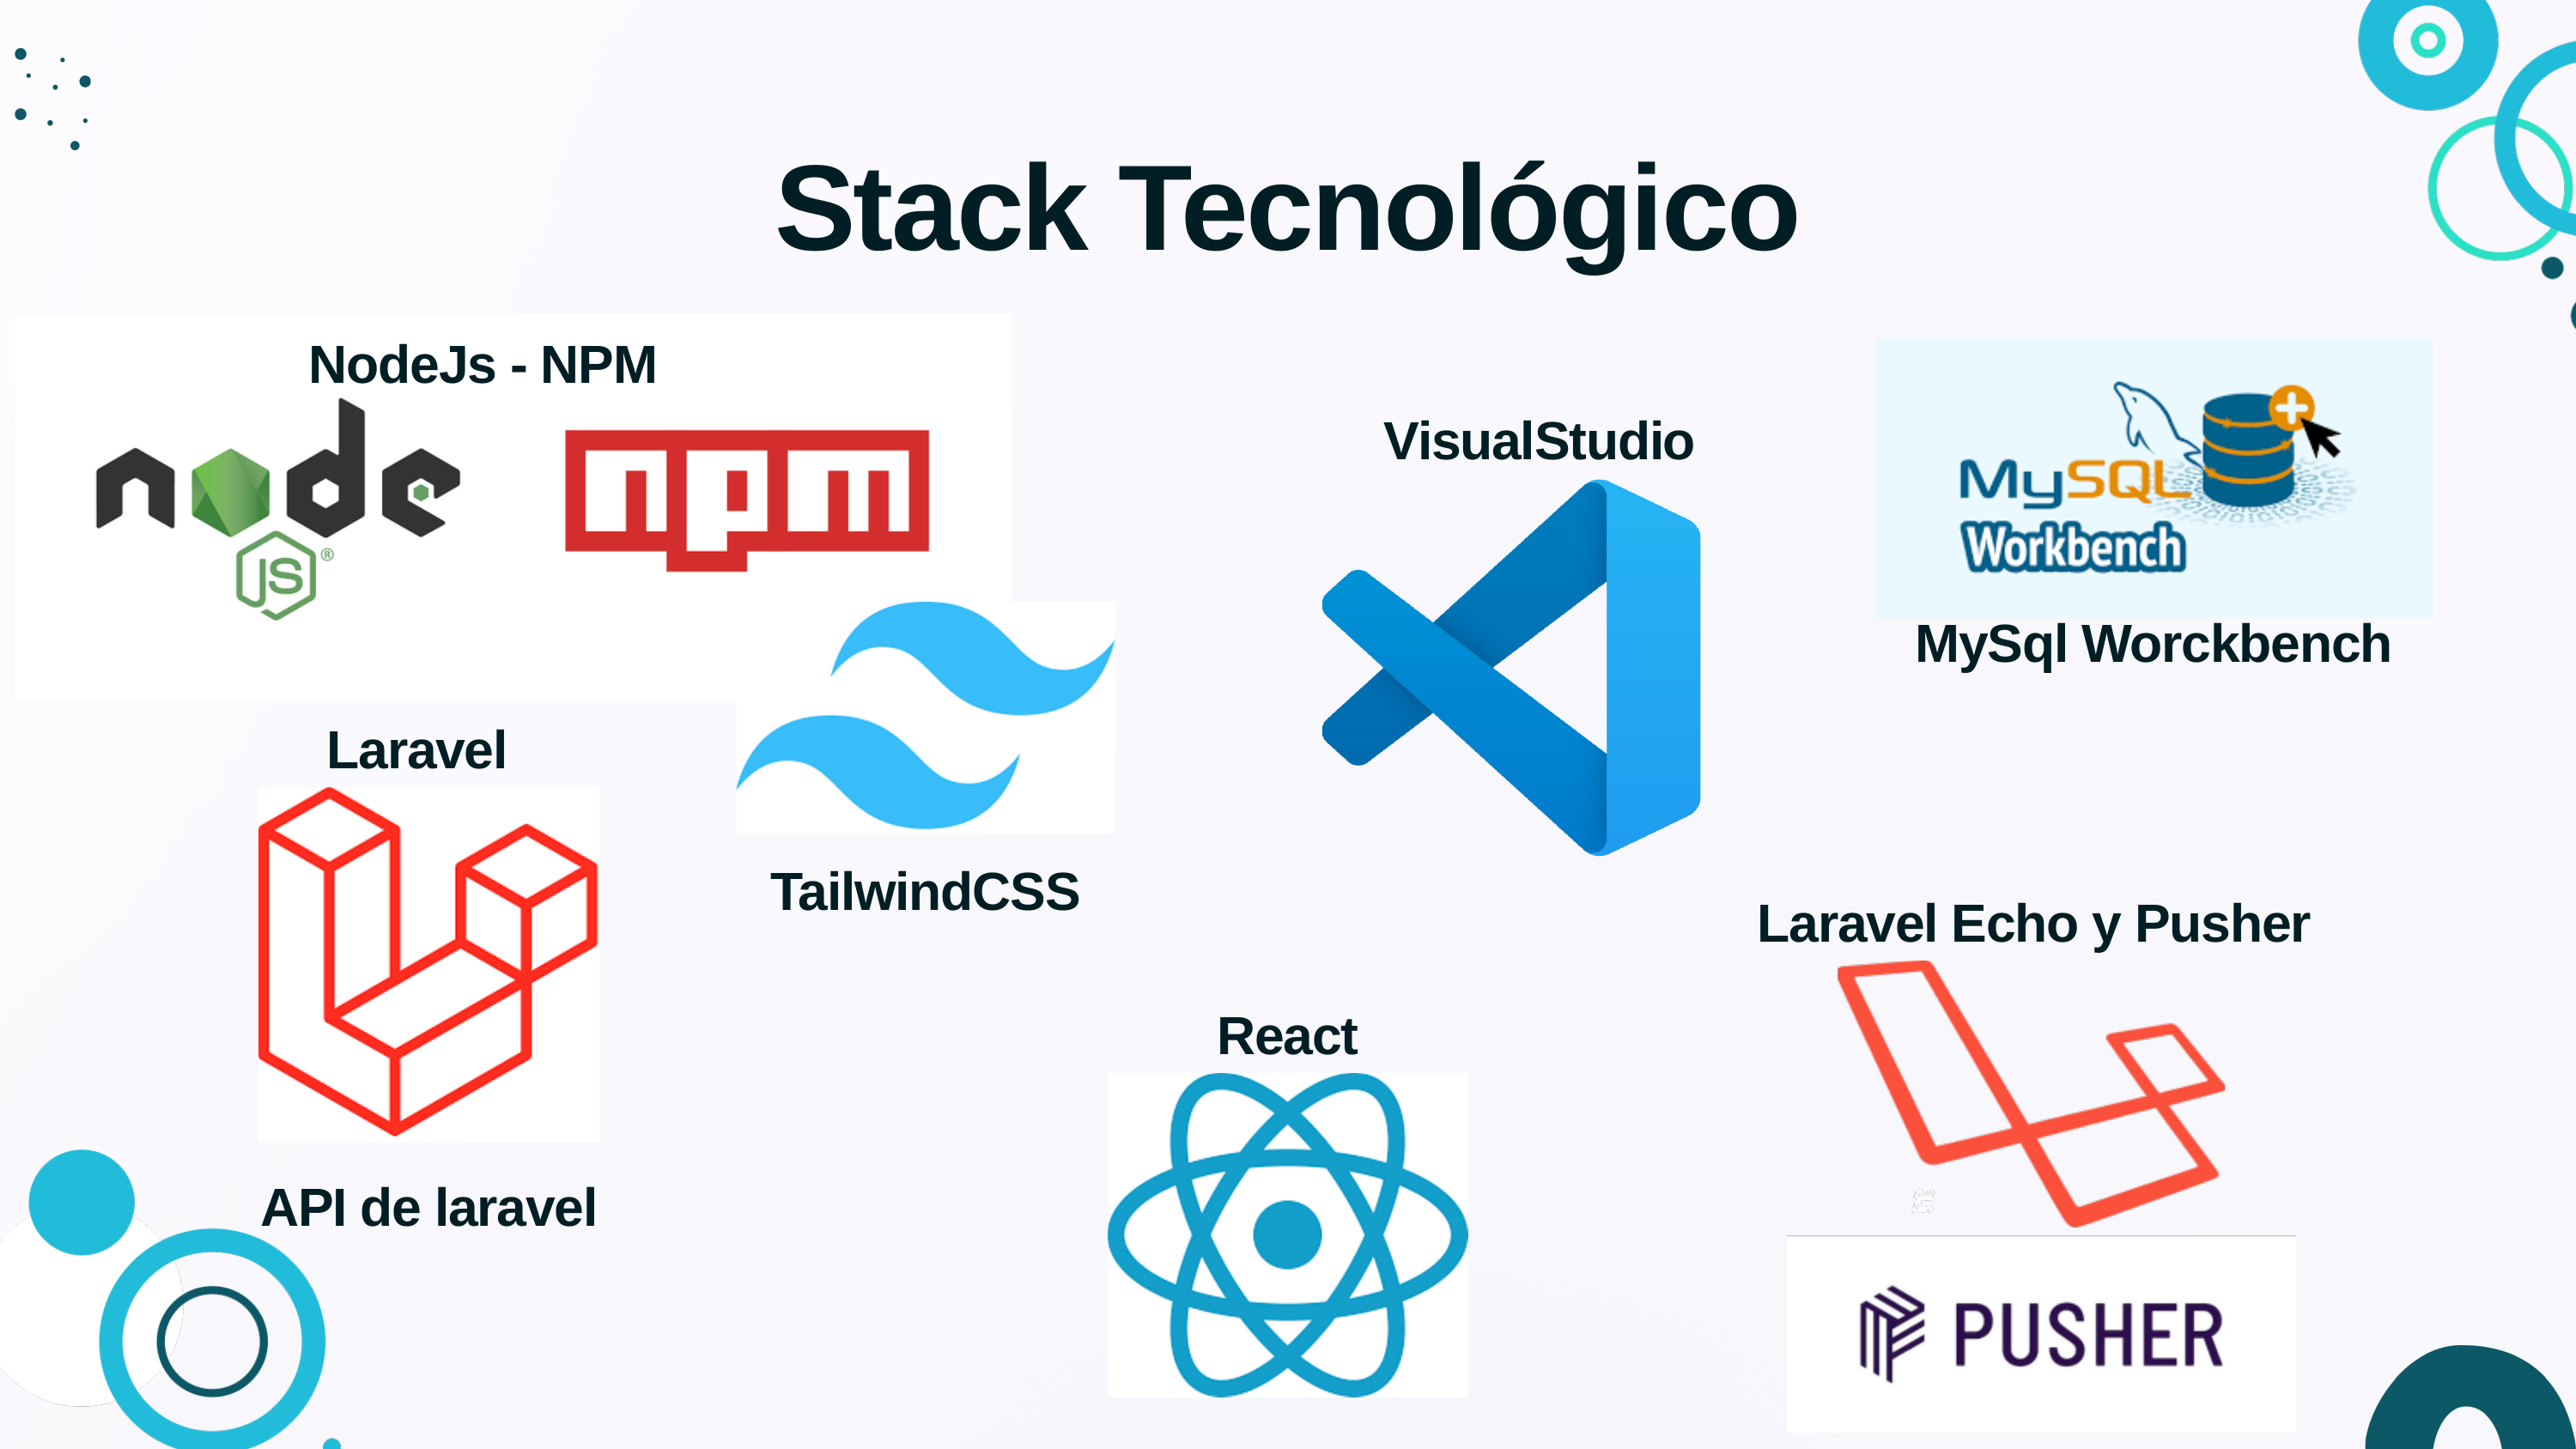

Stack Tecnológico

NodeJs - NPM

VisualStudio

MySql Worckbench
Laravel

TailwindCSS
Laravel Echo y Pusher

React

API de laravel